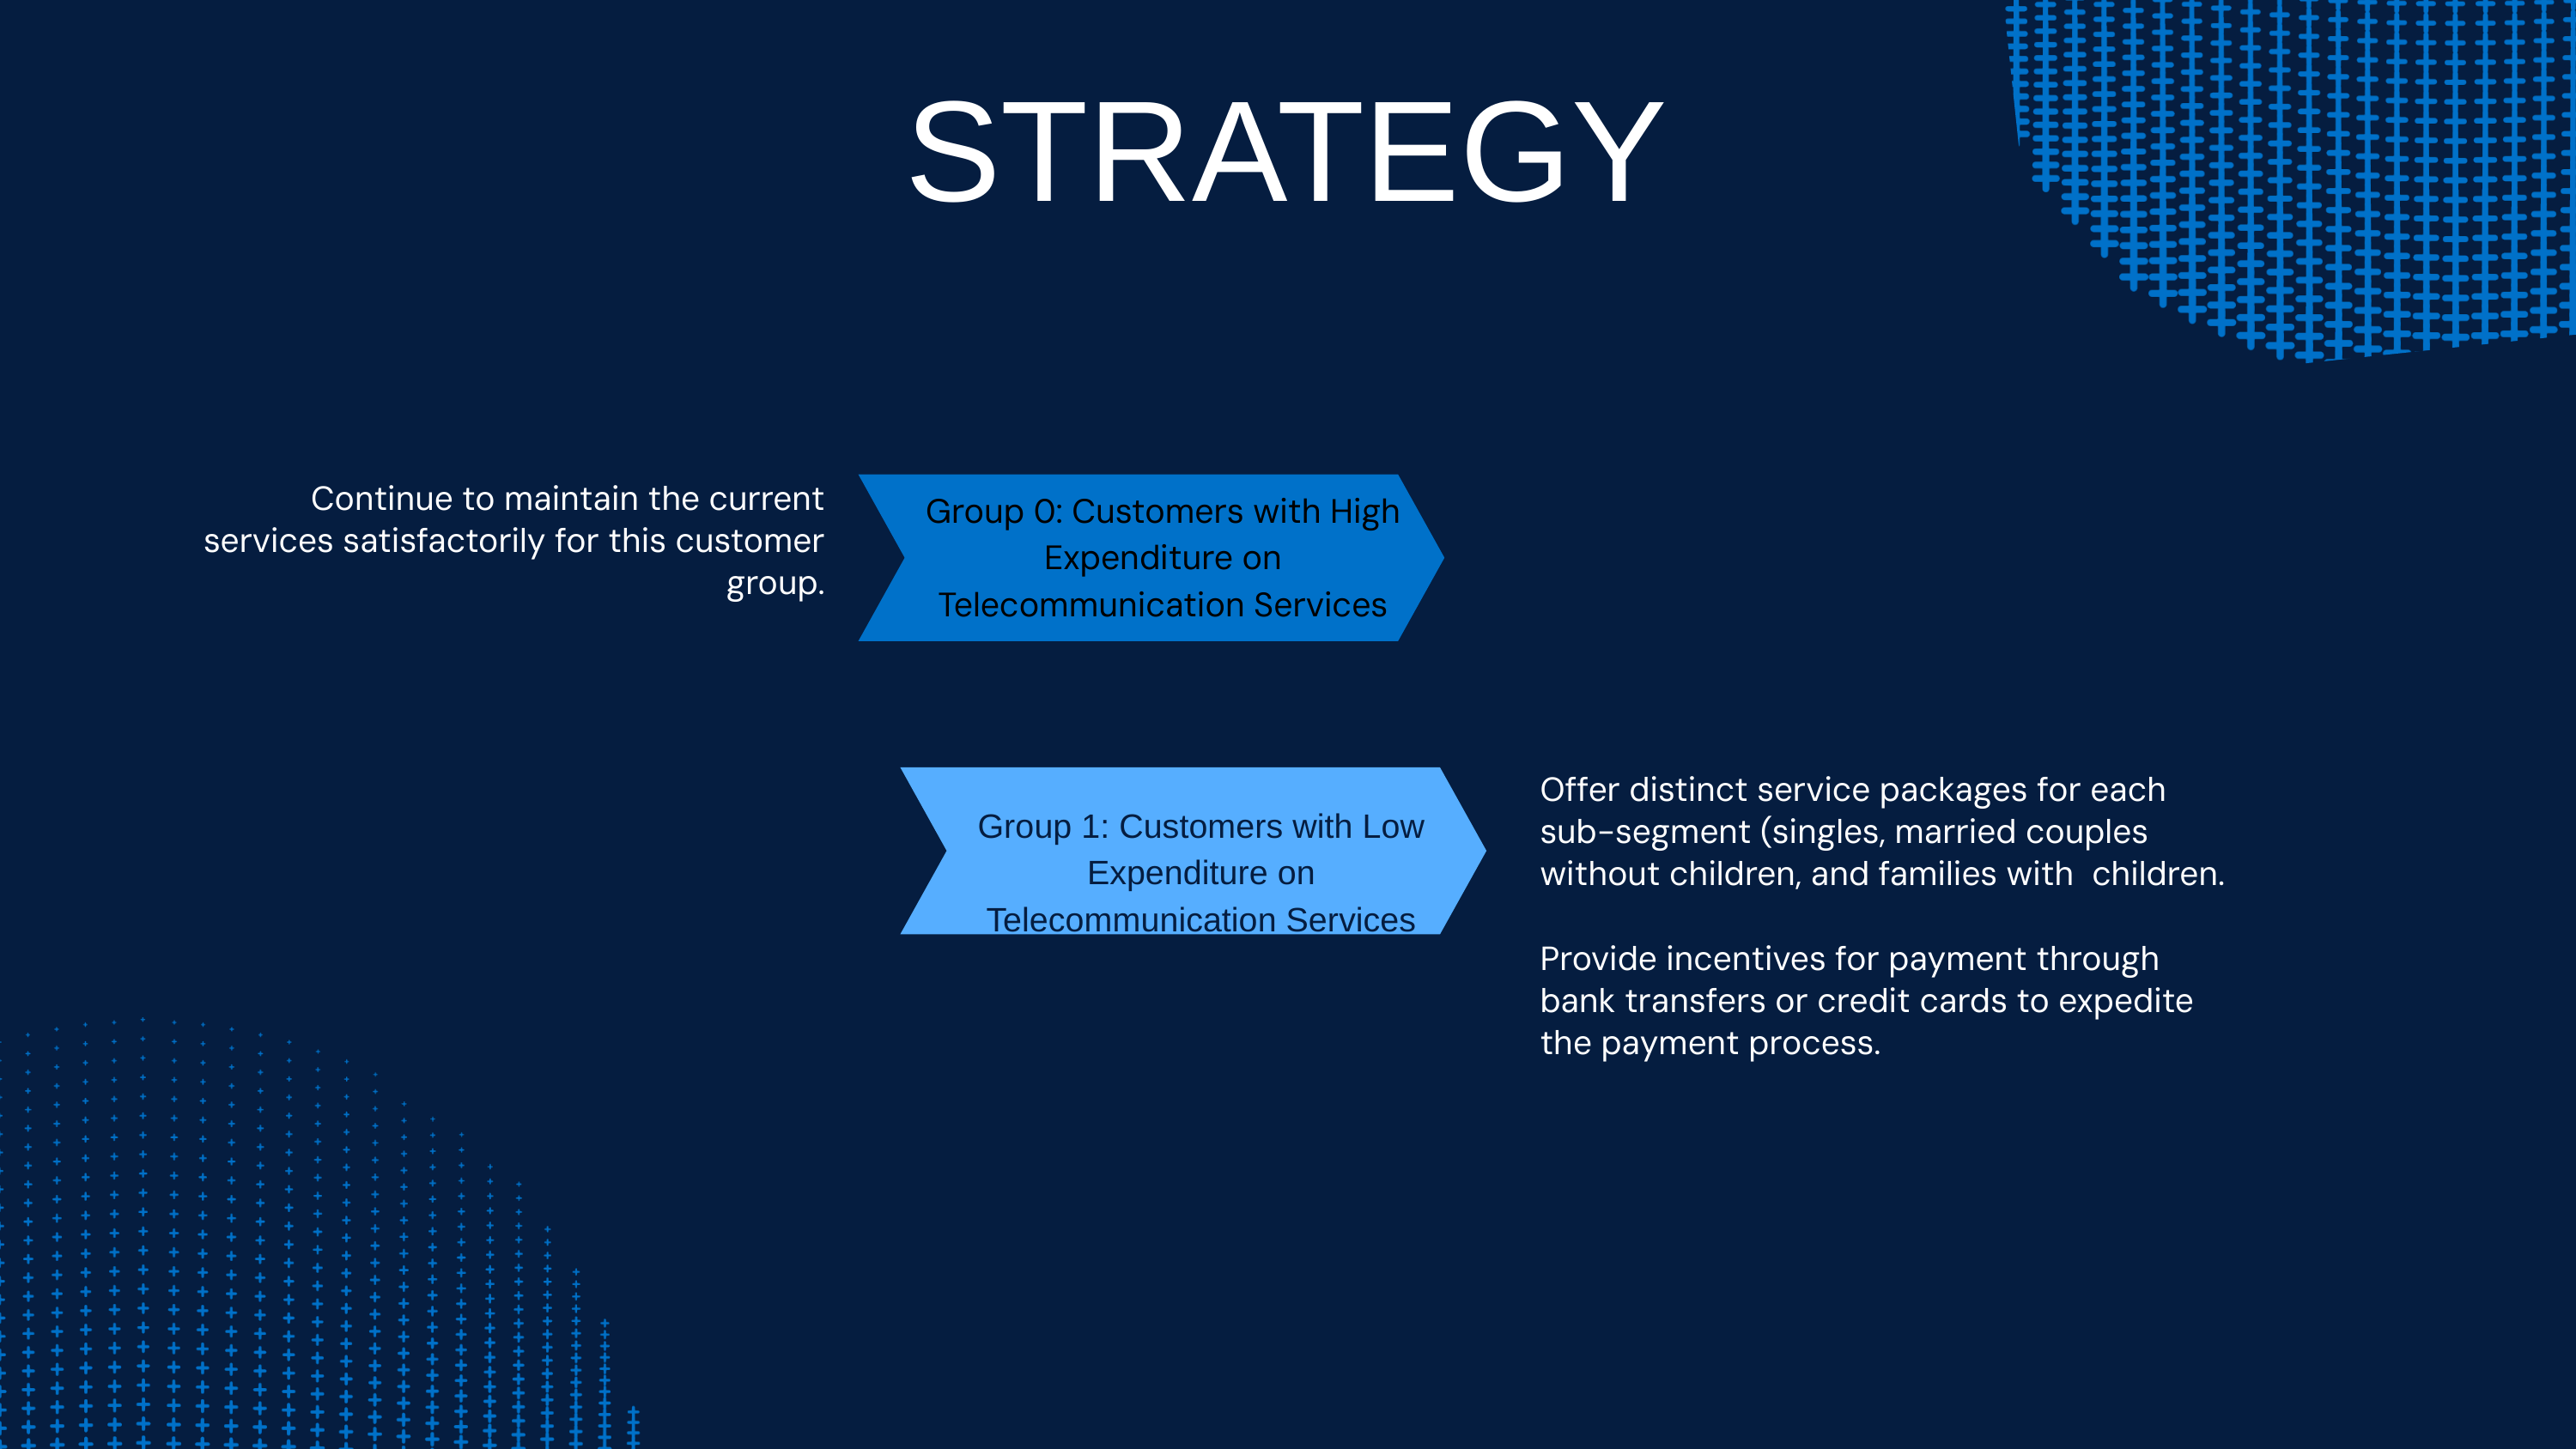

STRATEGY

Group 0: Customers with High Expenditure on Telecommunication Services
Continue to maintain the current services satisfactorily for this customer group.
Offer distinct service packages for each sub-segment (singles, married couples without children, and families with  children.

Provide incentives for payment through bank transfers or credit cards to expedite the payment process.

Group 1: Customers with Low Expenditure on Telecommunication Services